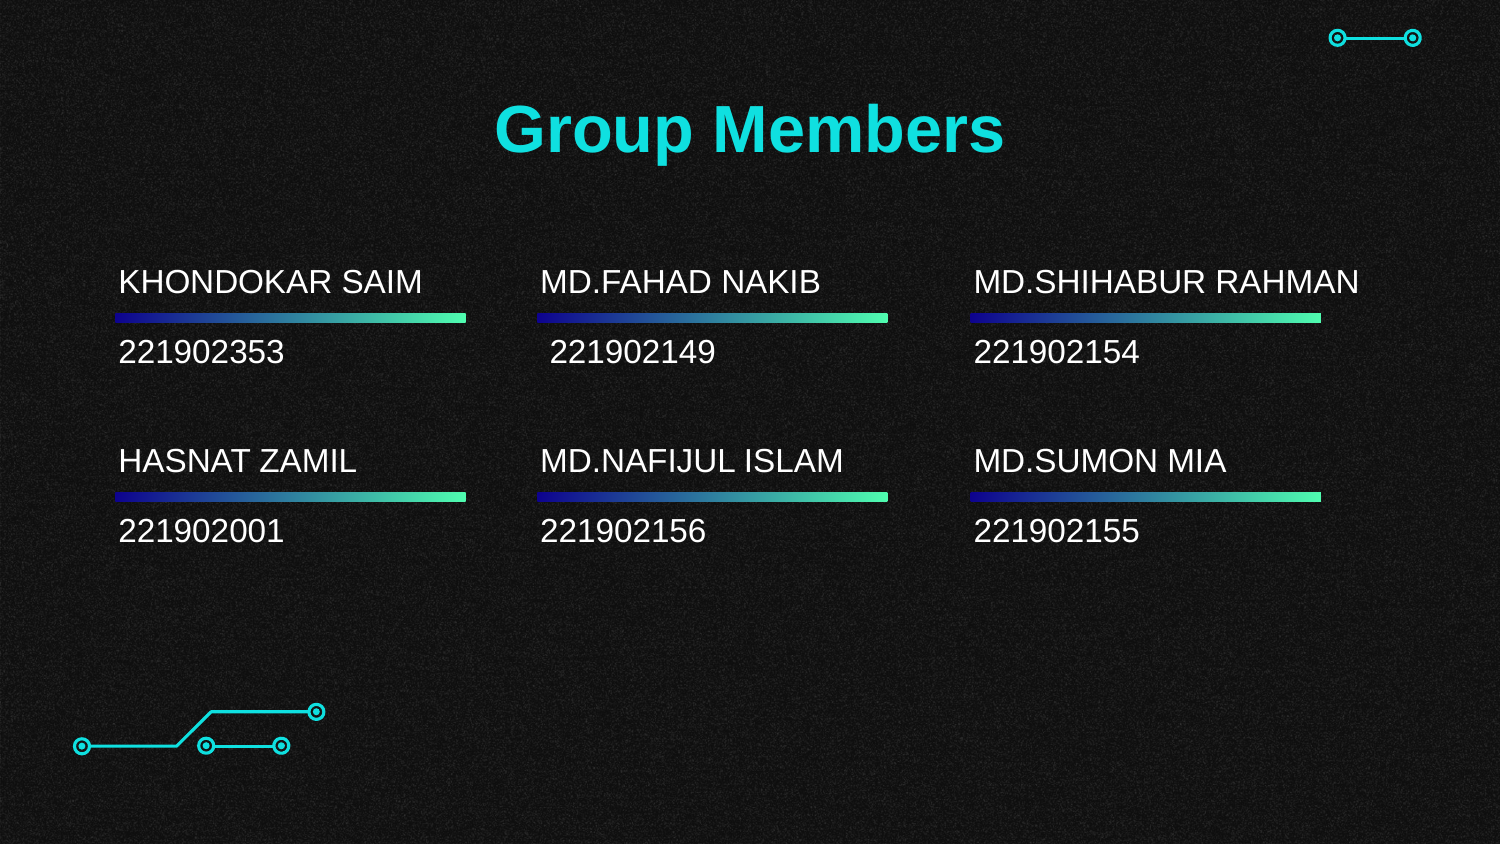

Group Members
KHONDOKAR SAIM

221902353
MD.FAHAD NAKIB

 221902149
MD.SHIHABUR RAHMAN

221902154
HASNAT ZAMIL

221902001
MD.NAFIJUL ISLAM

221902156
MD.SUMON MIA

221902155